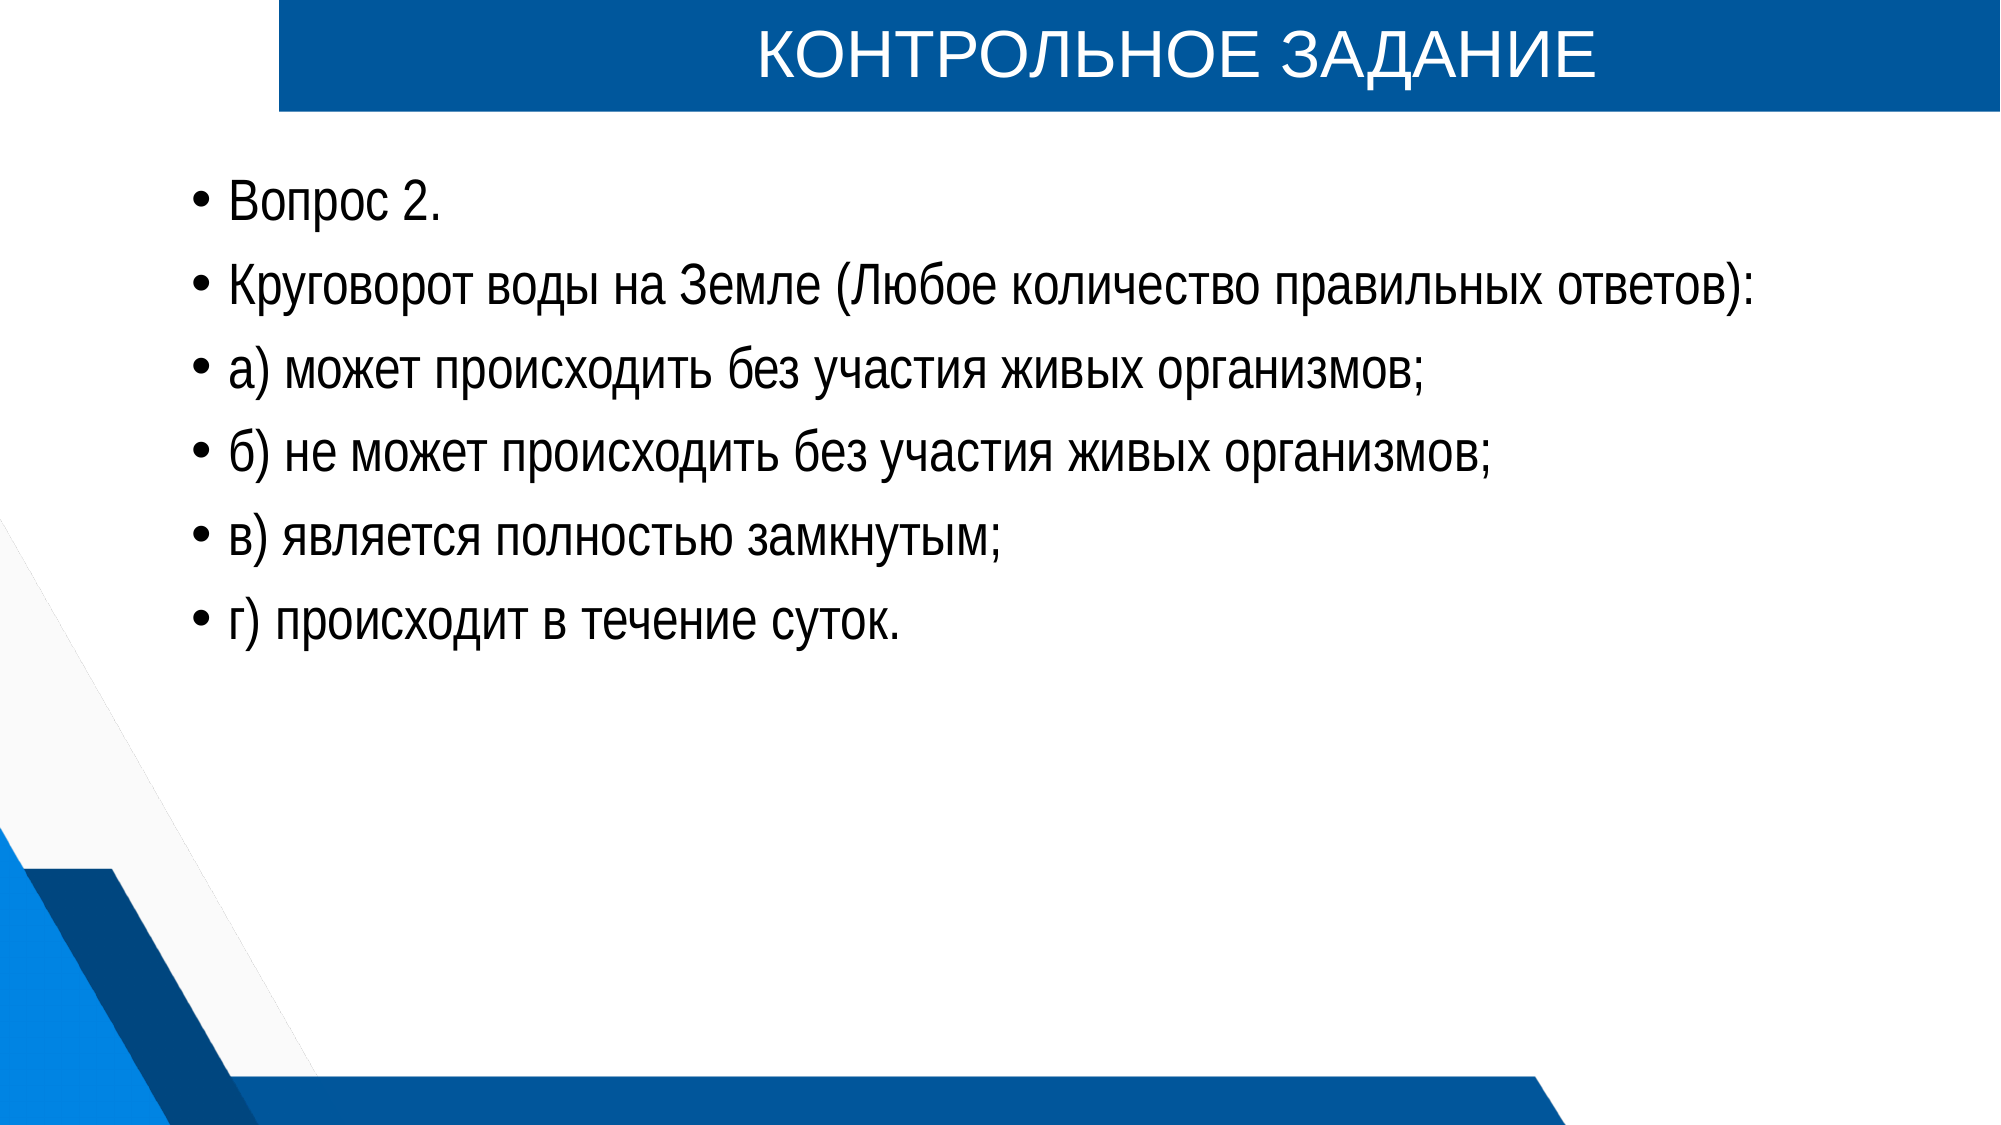

# КОНТРОЛЬНОЕ ЗАДАНИЕ
Вопрос 2.
Круговорот воды на Земле (Любое количество правильных ответов):
а) может происходить без участия живых организмов;
б) не может происходить без участия живых организмов;
в) является полностью замкнутым;
г) происходит в течение суток.